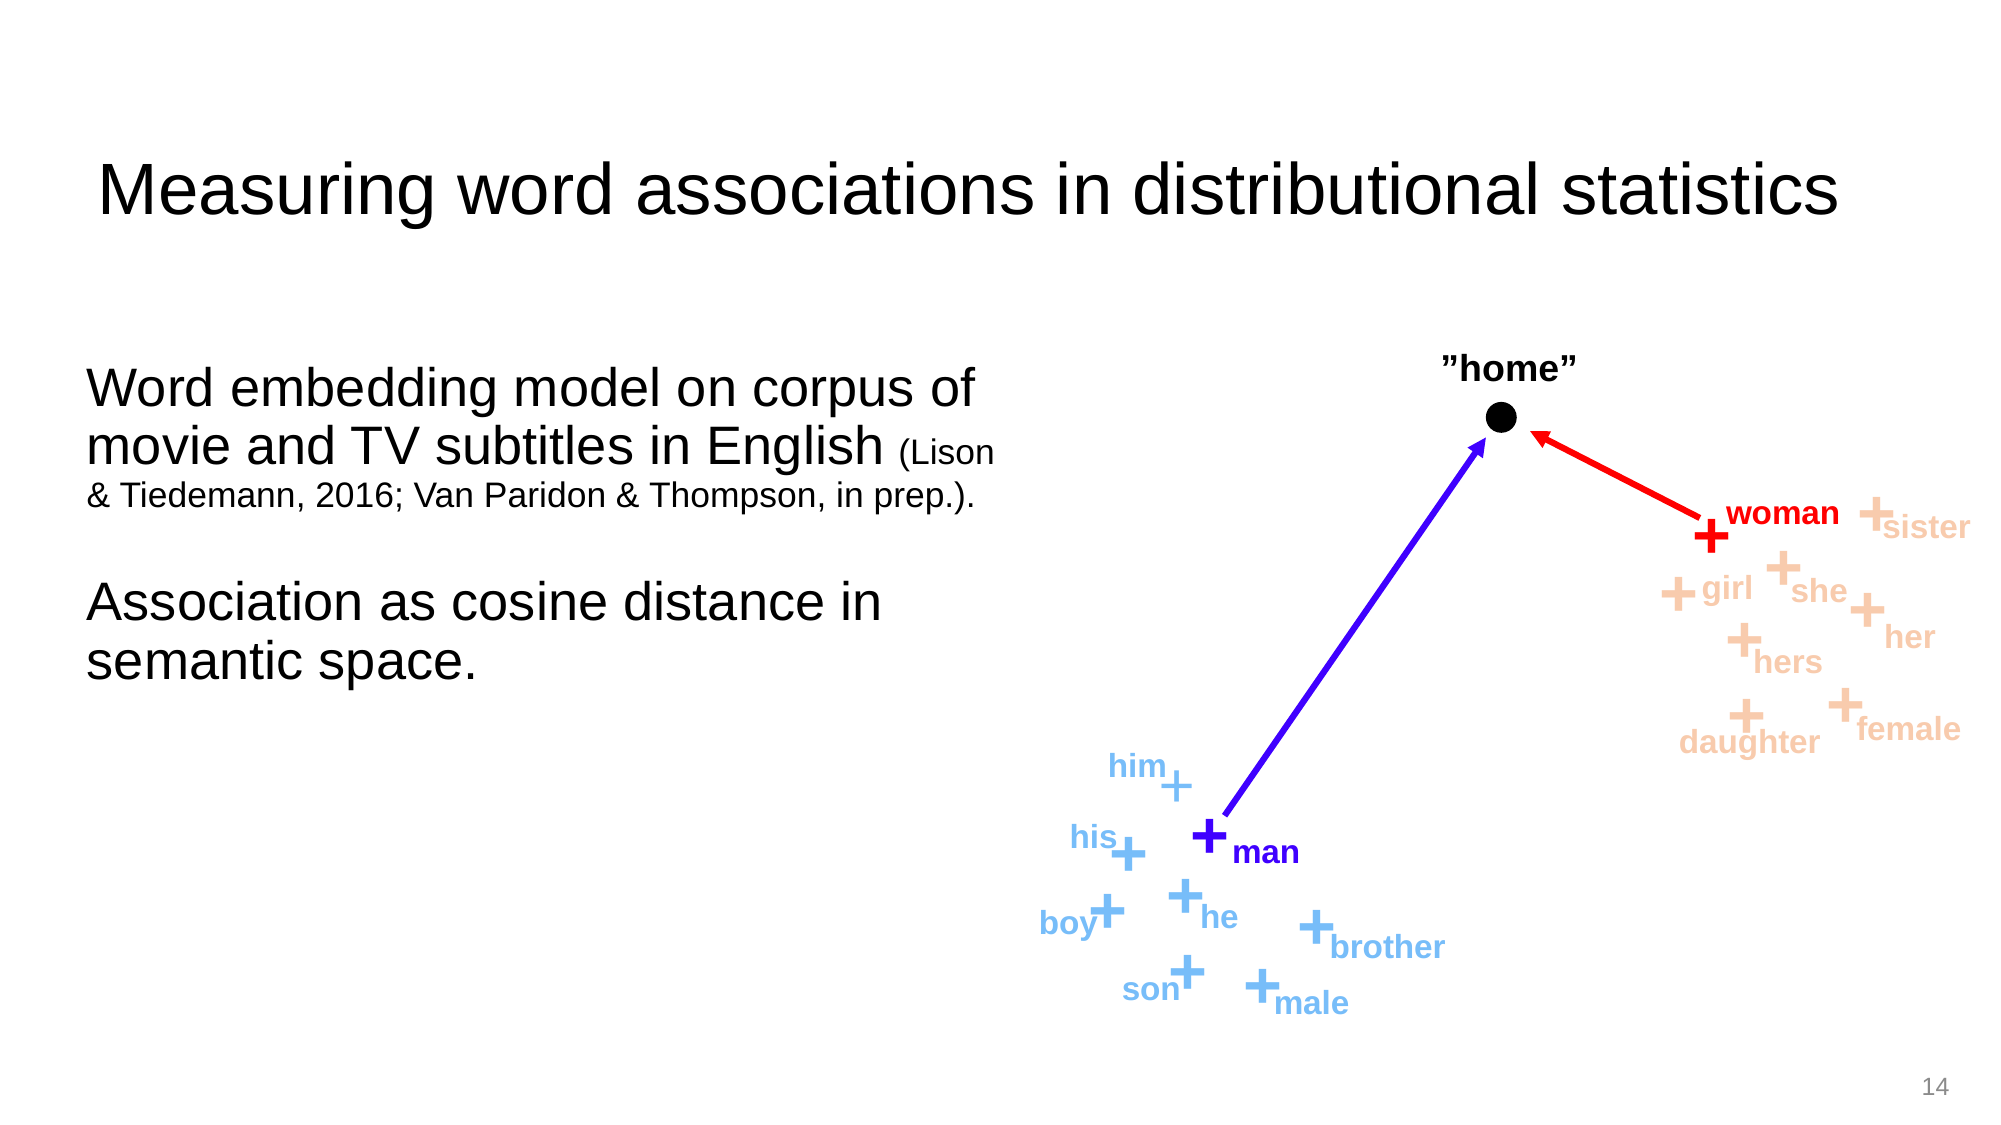

Measuring word associations in distributional statistics
”home”
Word embedding model on corpus of movie and TV subtitles in English (Lison & Tiedemann, 2016; Van Paridon & Thompson, in prep.).

Association as cosine distance in semantic space.

+
+
woman
+
sister
+
+
girl
she
+
her
+
hers
+
female
daughter
# +
+
him
+
his
+
man
+
+
he
boy
+
+
brother
son
male

14